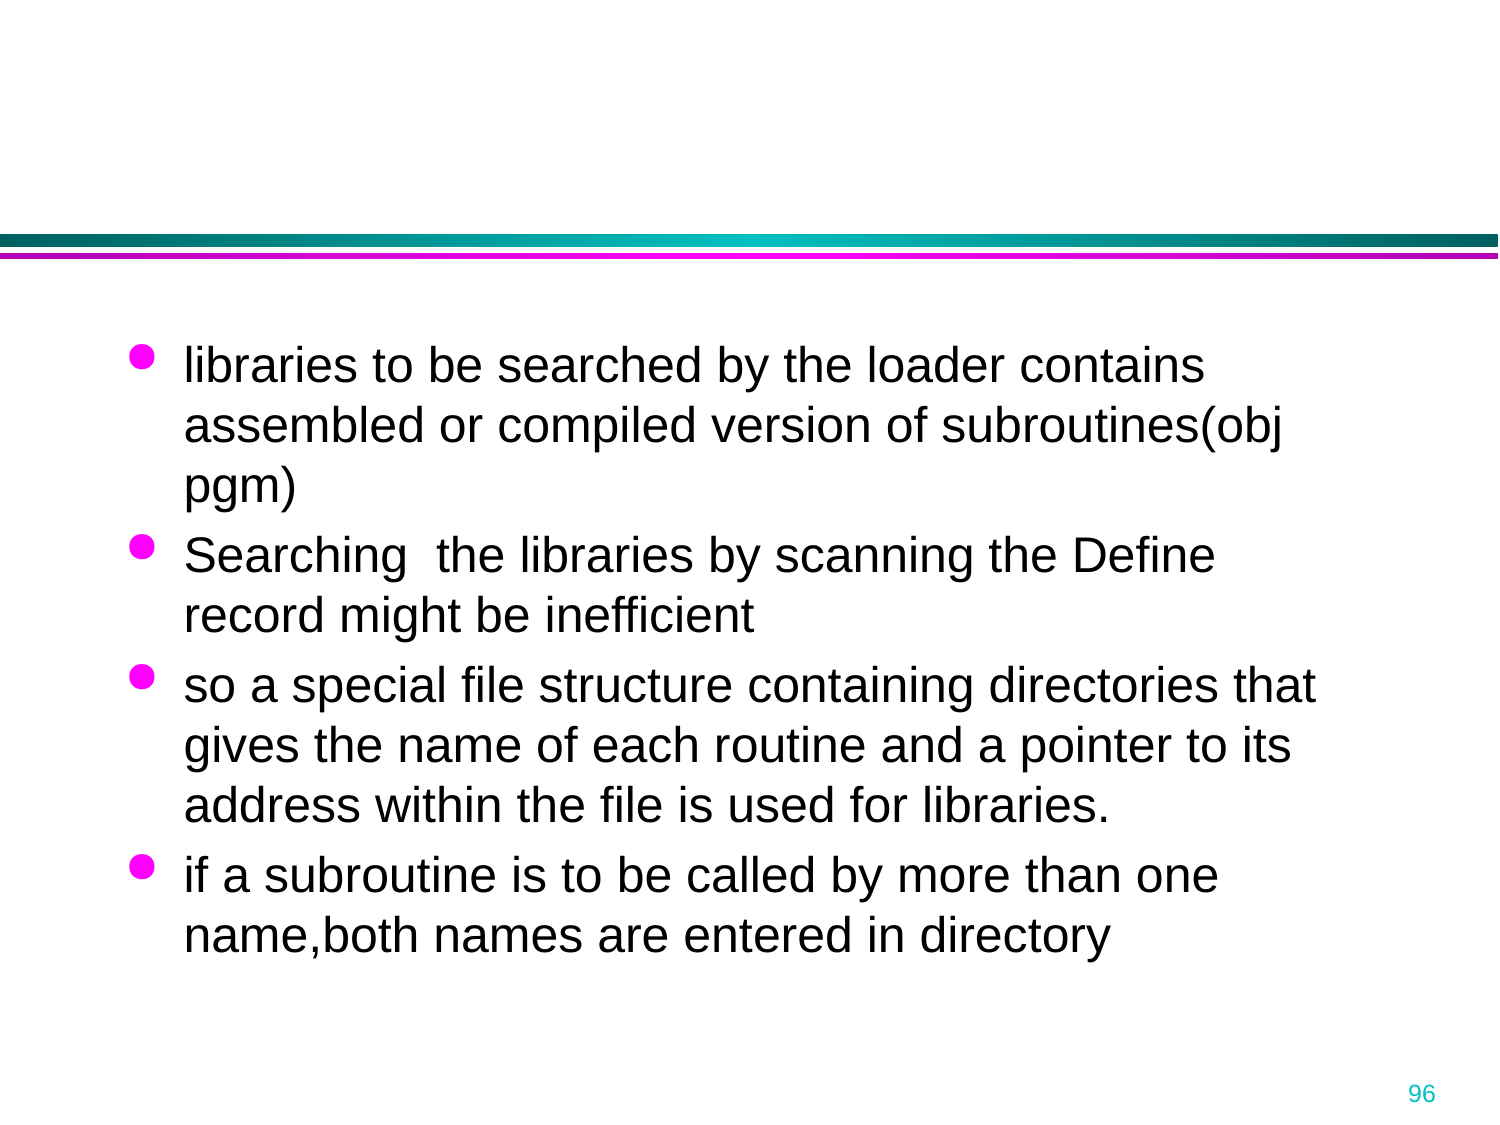

libraries to be searched by the loader contains assembled or compiled version of subroutines(obj pgm)
Searching  the libraries by scanning the Define record might be inefficient
so a special file structure containing directories that gives the name of each routine and a pointer to its address within the file is used for libraries.
if a subroutine is to be called by more than one name,both names are entered in directory